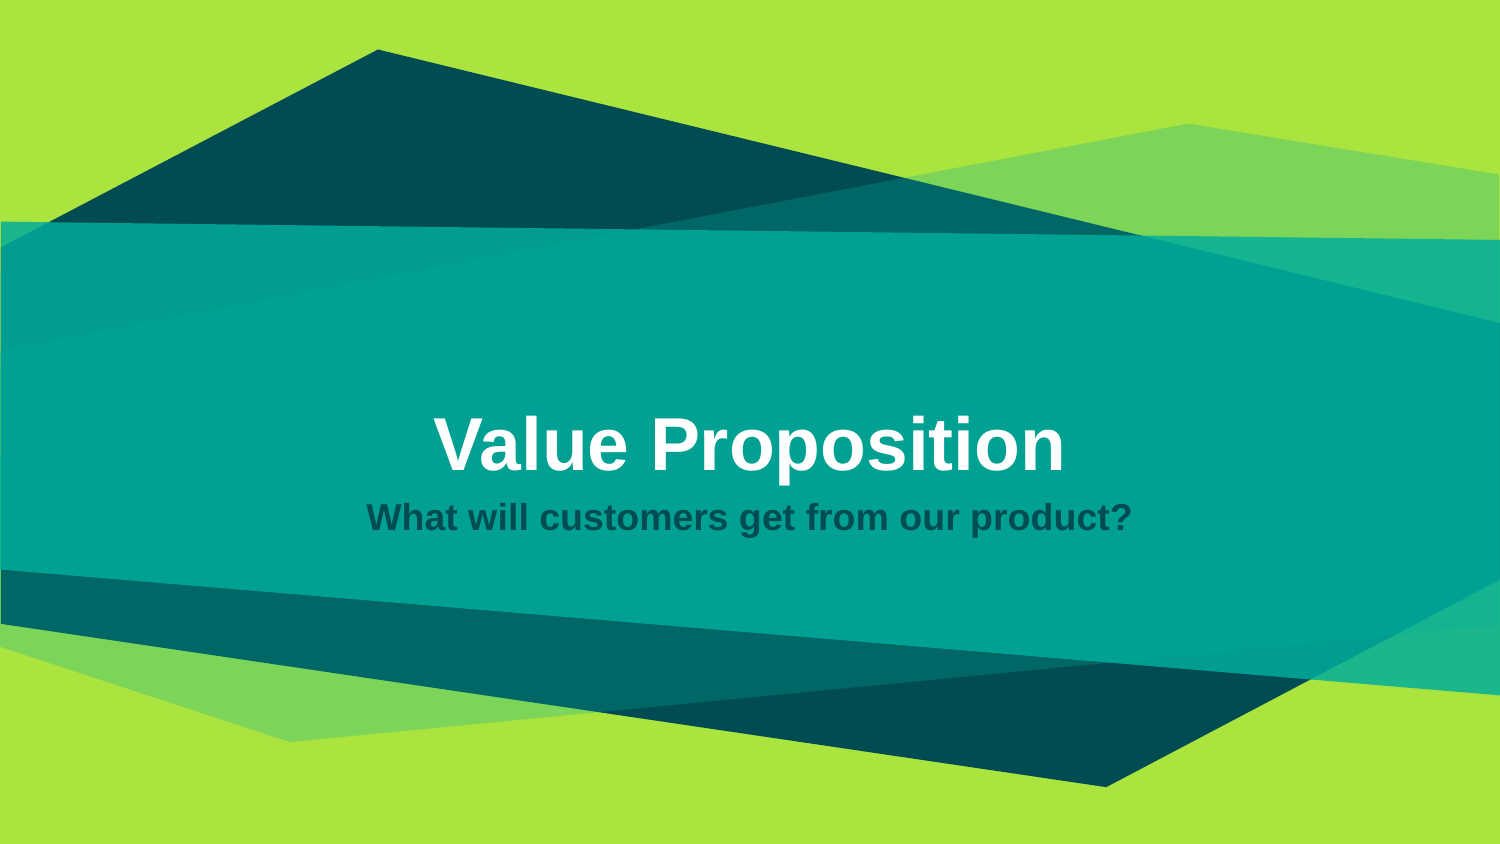

# Value Proposition
What will customers get from our product?